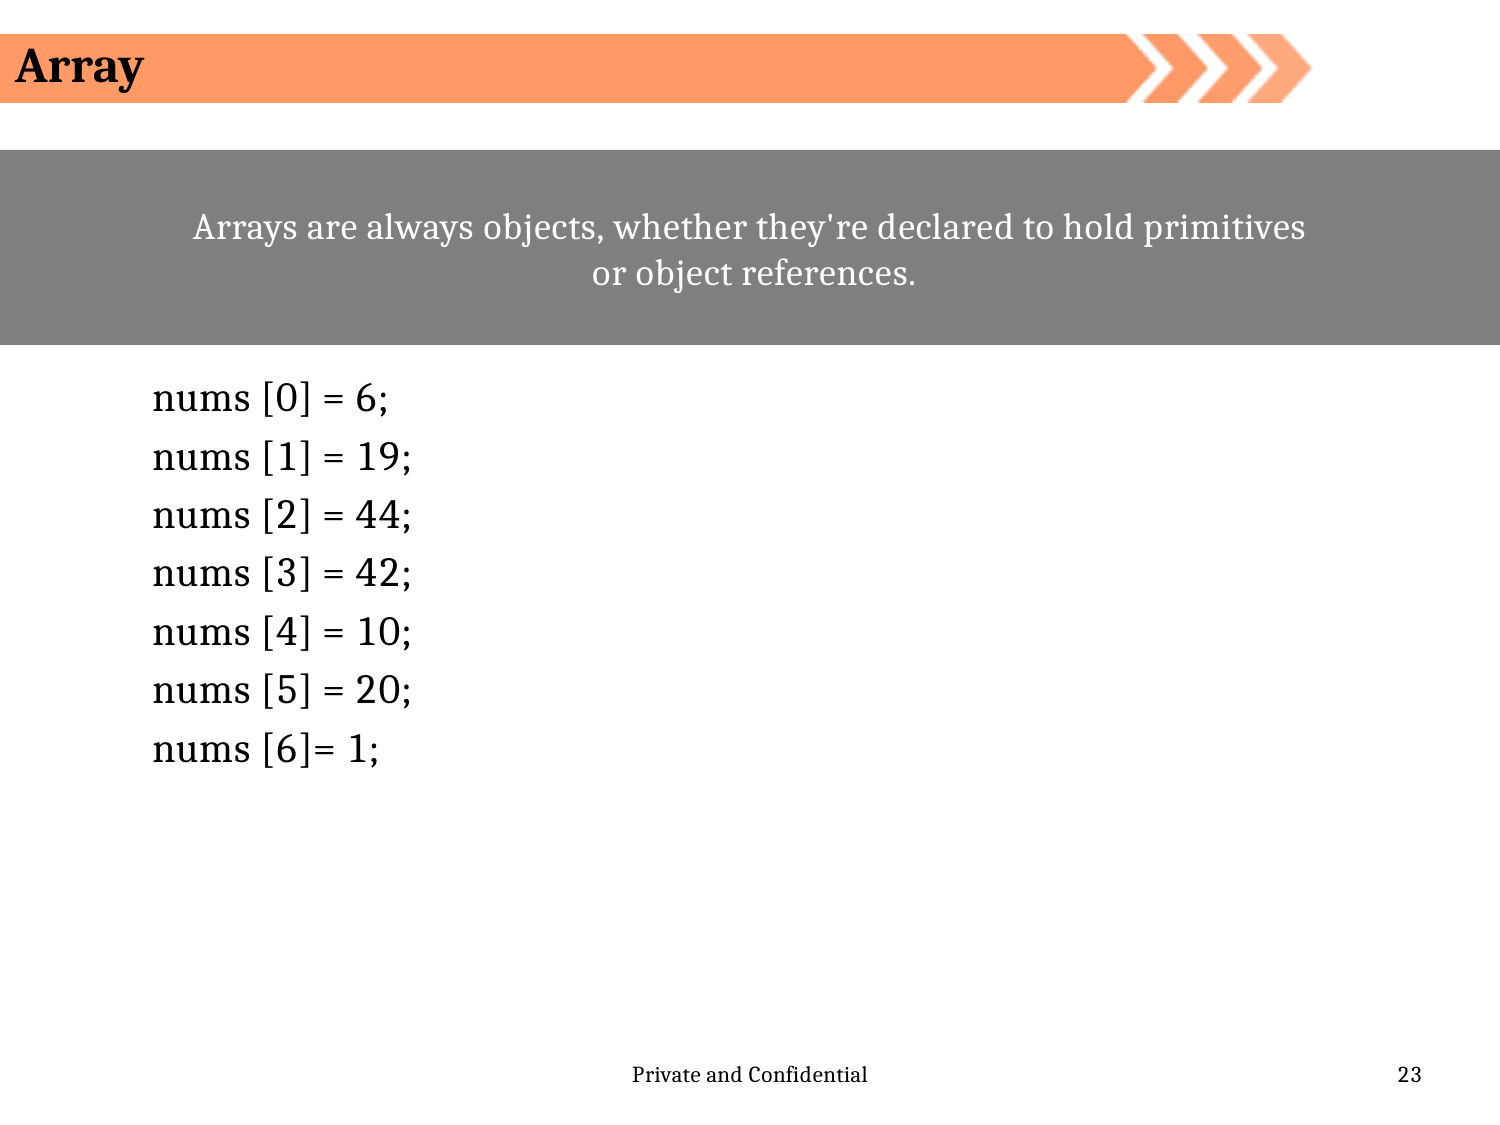

Array

Arrays are always objects, whether they're declared to hold primitives
 or object references.

 	nums [0] = 6;
	nums [1] = 19;
	nums [2] = 44;
	nums [3] = 42;
	nums [4] = 10;
	nums [5] = 20;
	nums [6]= 1;